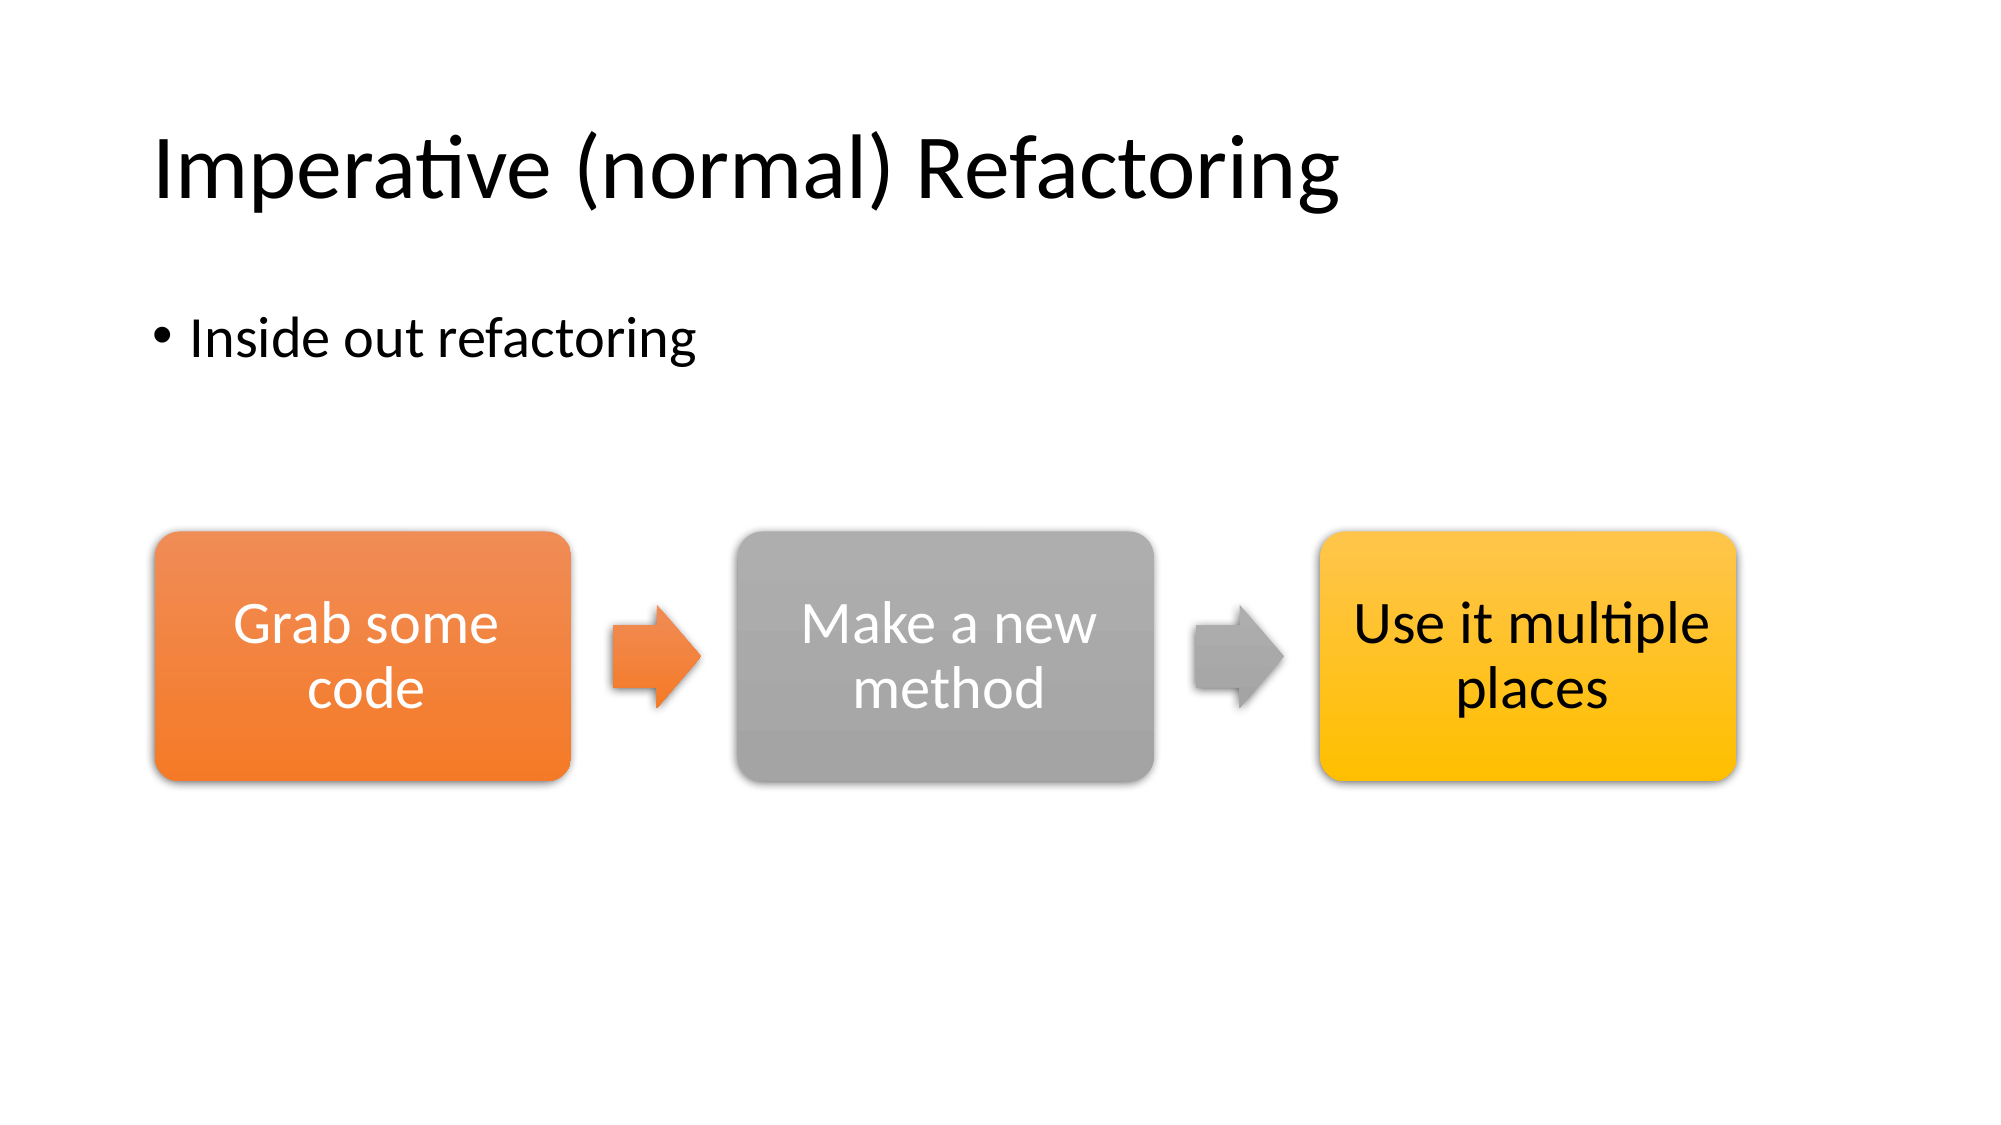

# Imperative (normal) Refactoring
Inside out refactoring
Grab some code

Make a new method

Use it multiple places